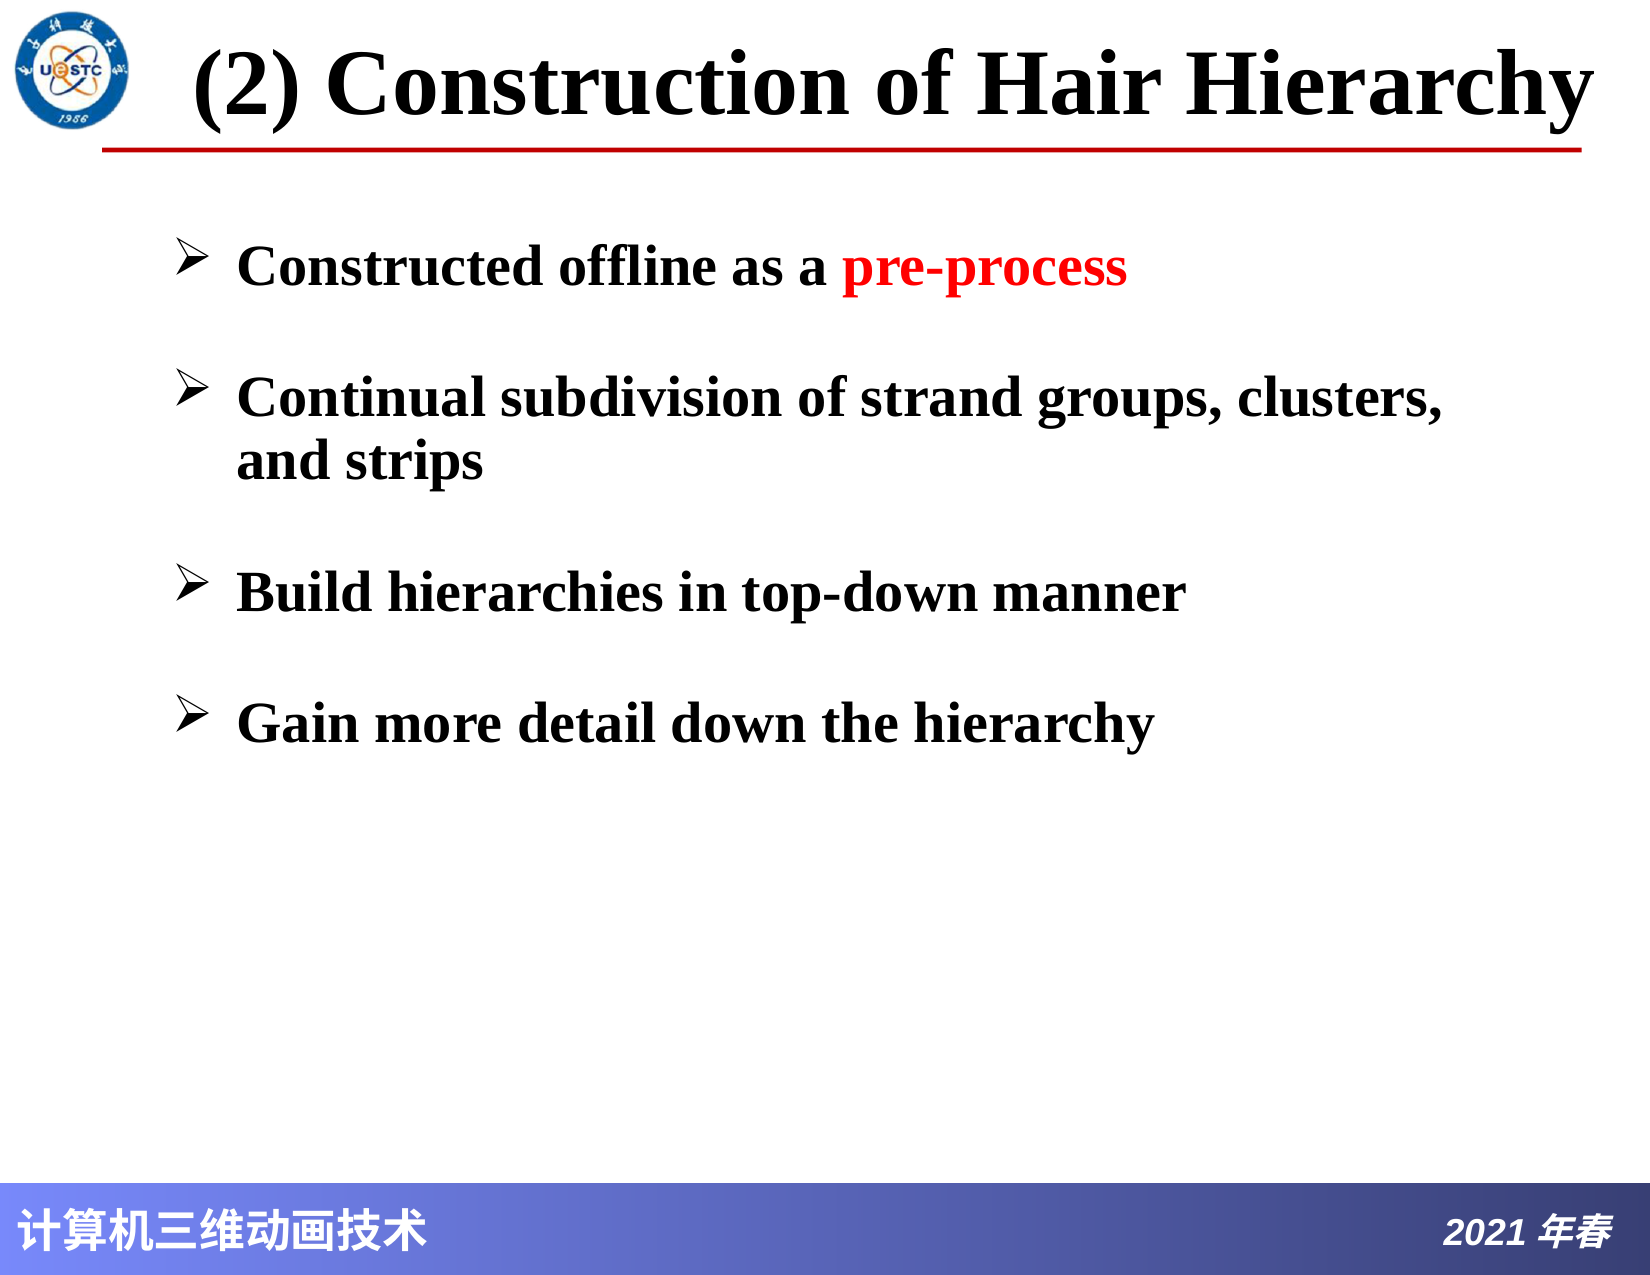

# (2) Construction of Hair Hierarchy
Constructed offline as a pre-process

Continual subdivision of strand groups, clusters, and strips

Build hierarchies in top-down manner

Gain more detail down the hierarchy